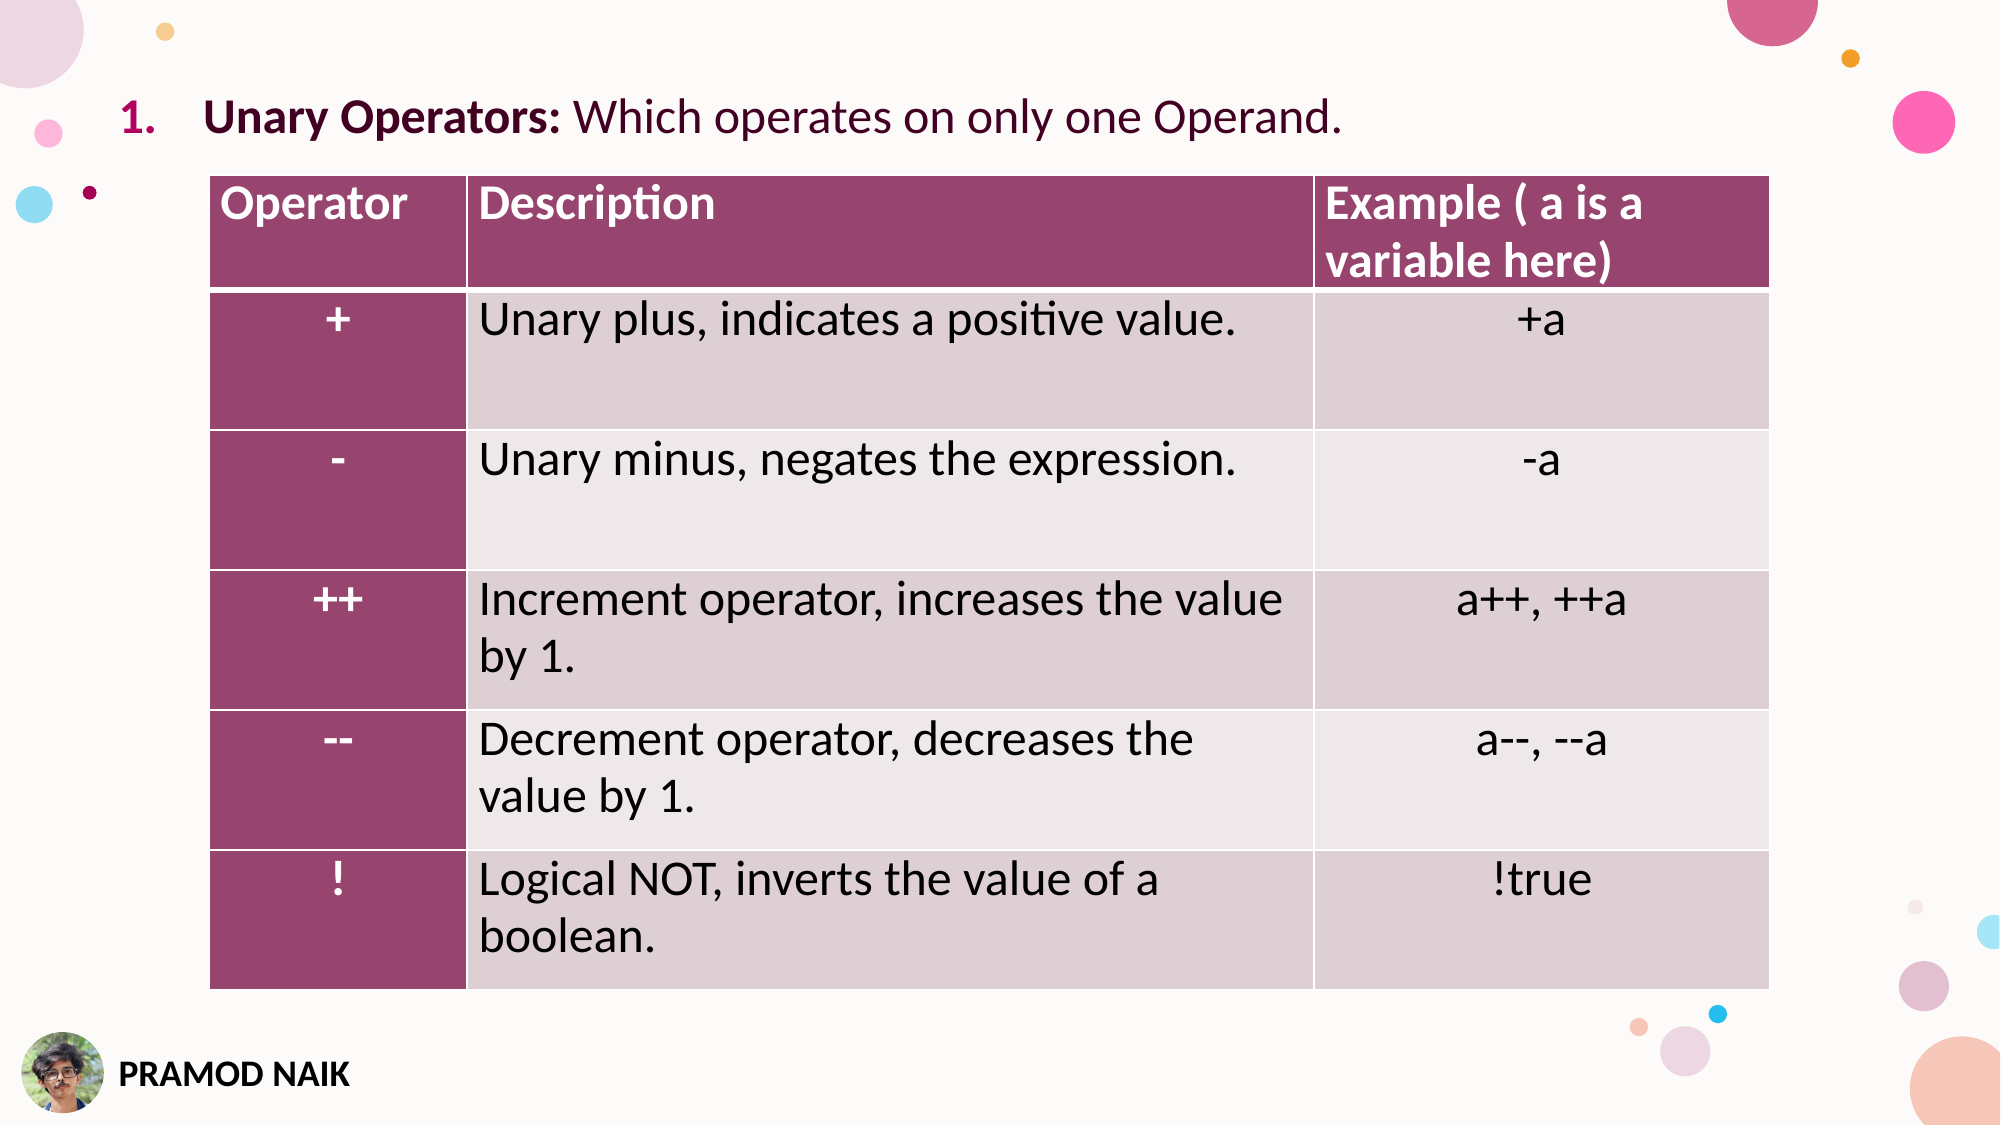

Unary Operators: Which operates on only one Operand.

| Operator | Description | Example ( a is a variable here) |
| --- | --- | --- |
| + | Unary plus, indicates a positive value. | +a |
| - | Unary minus, negates the expression. | -a |
| ++ | Increment operator, increases the value by 1. | a++, ++a |
| -- | Decrement operator, decreases the value by 1. | a--, --a |
| ! | Logical NOT, inverts the value of a boolean. | !true |